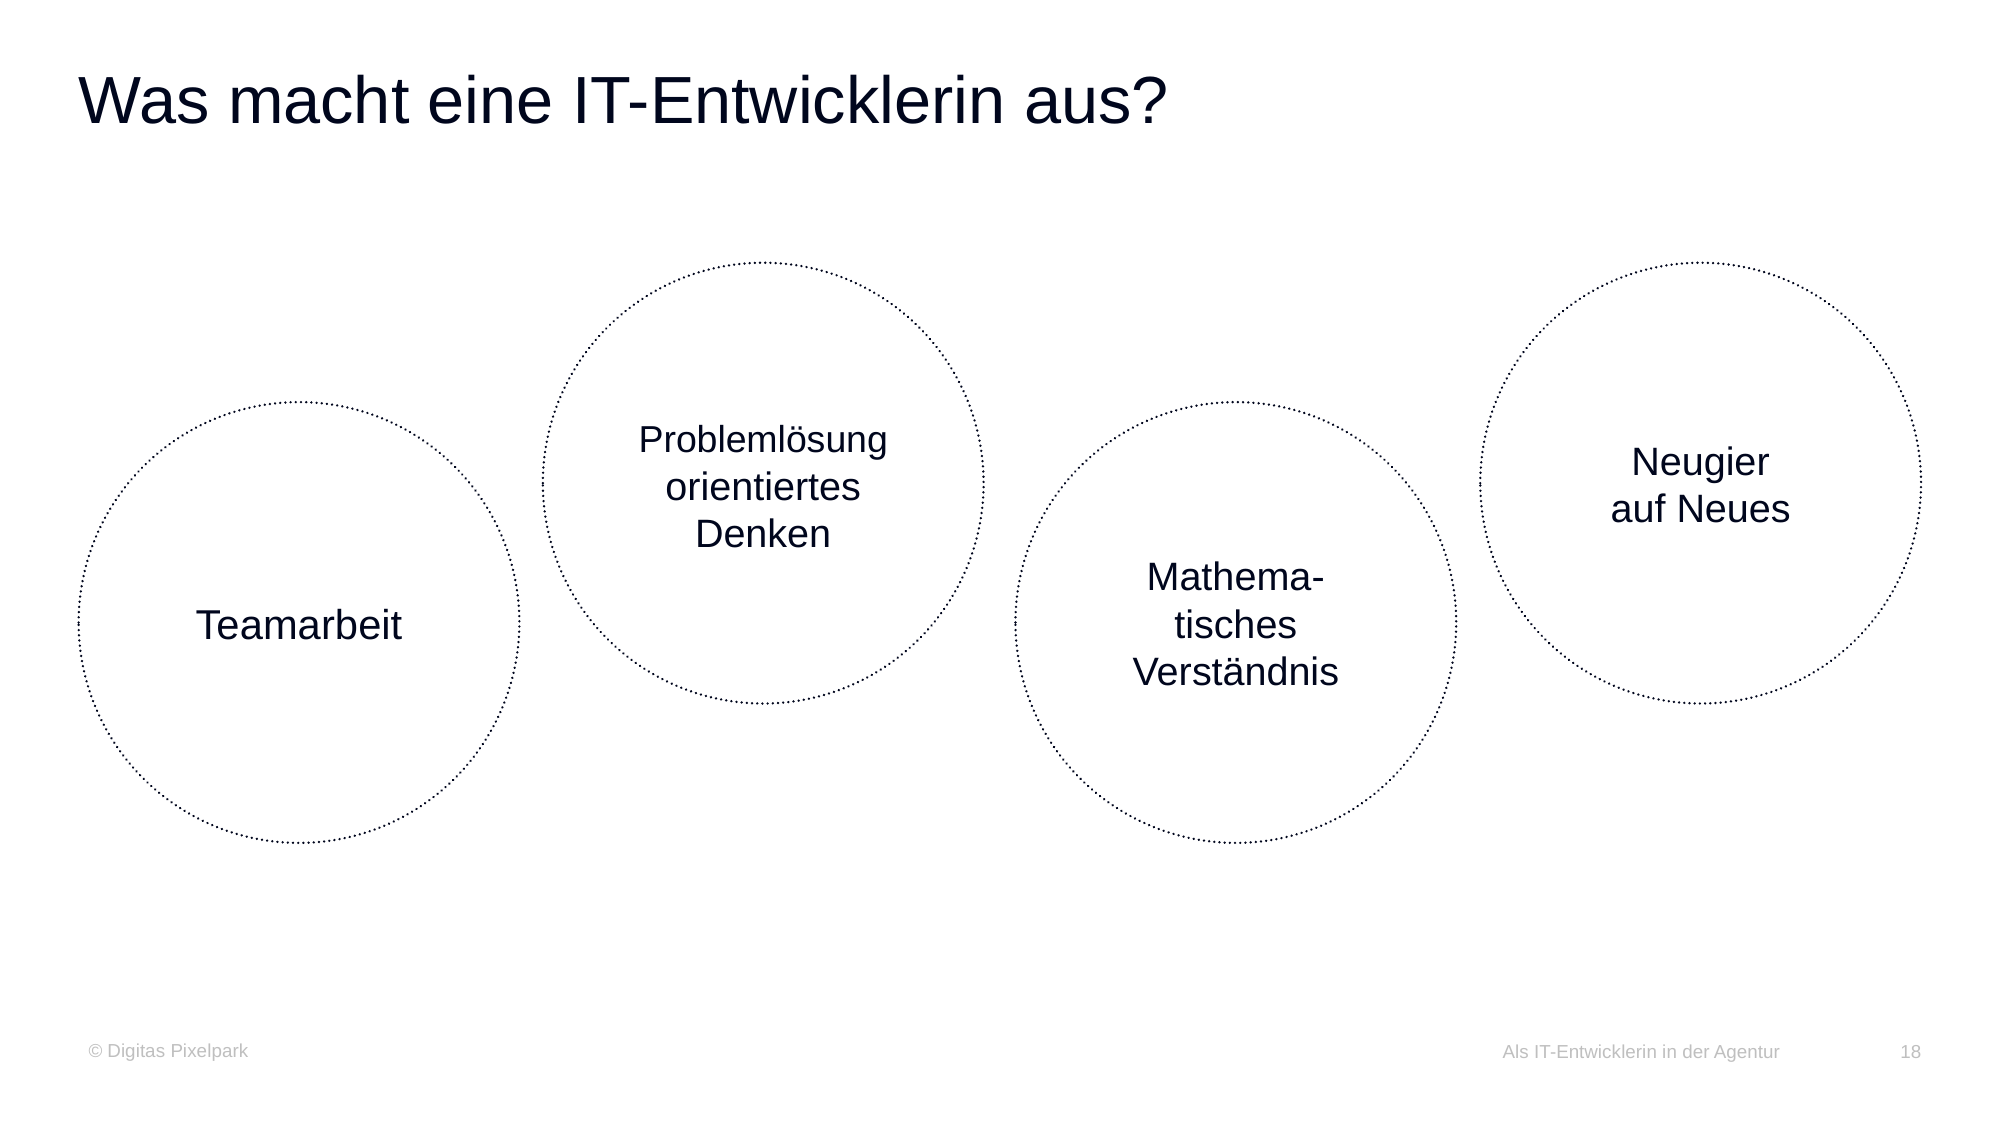

# Was macht eine IT-Entwicklerin aus?
Problemlösung orientiertes Denken
Neugier
auf Neues

Teamarbeit
Mathema-tisches Verständnis

Als IT-Entwicklerin in der Agentur
18